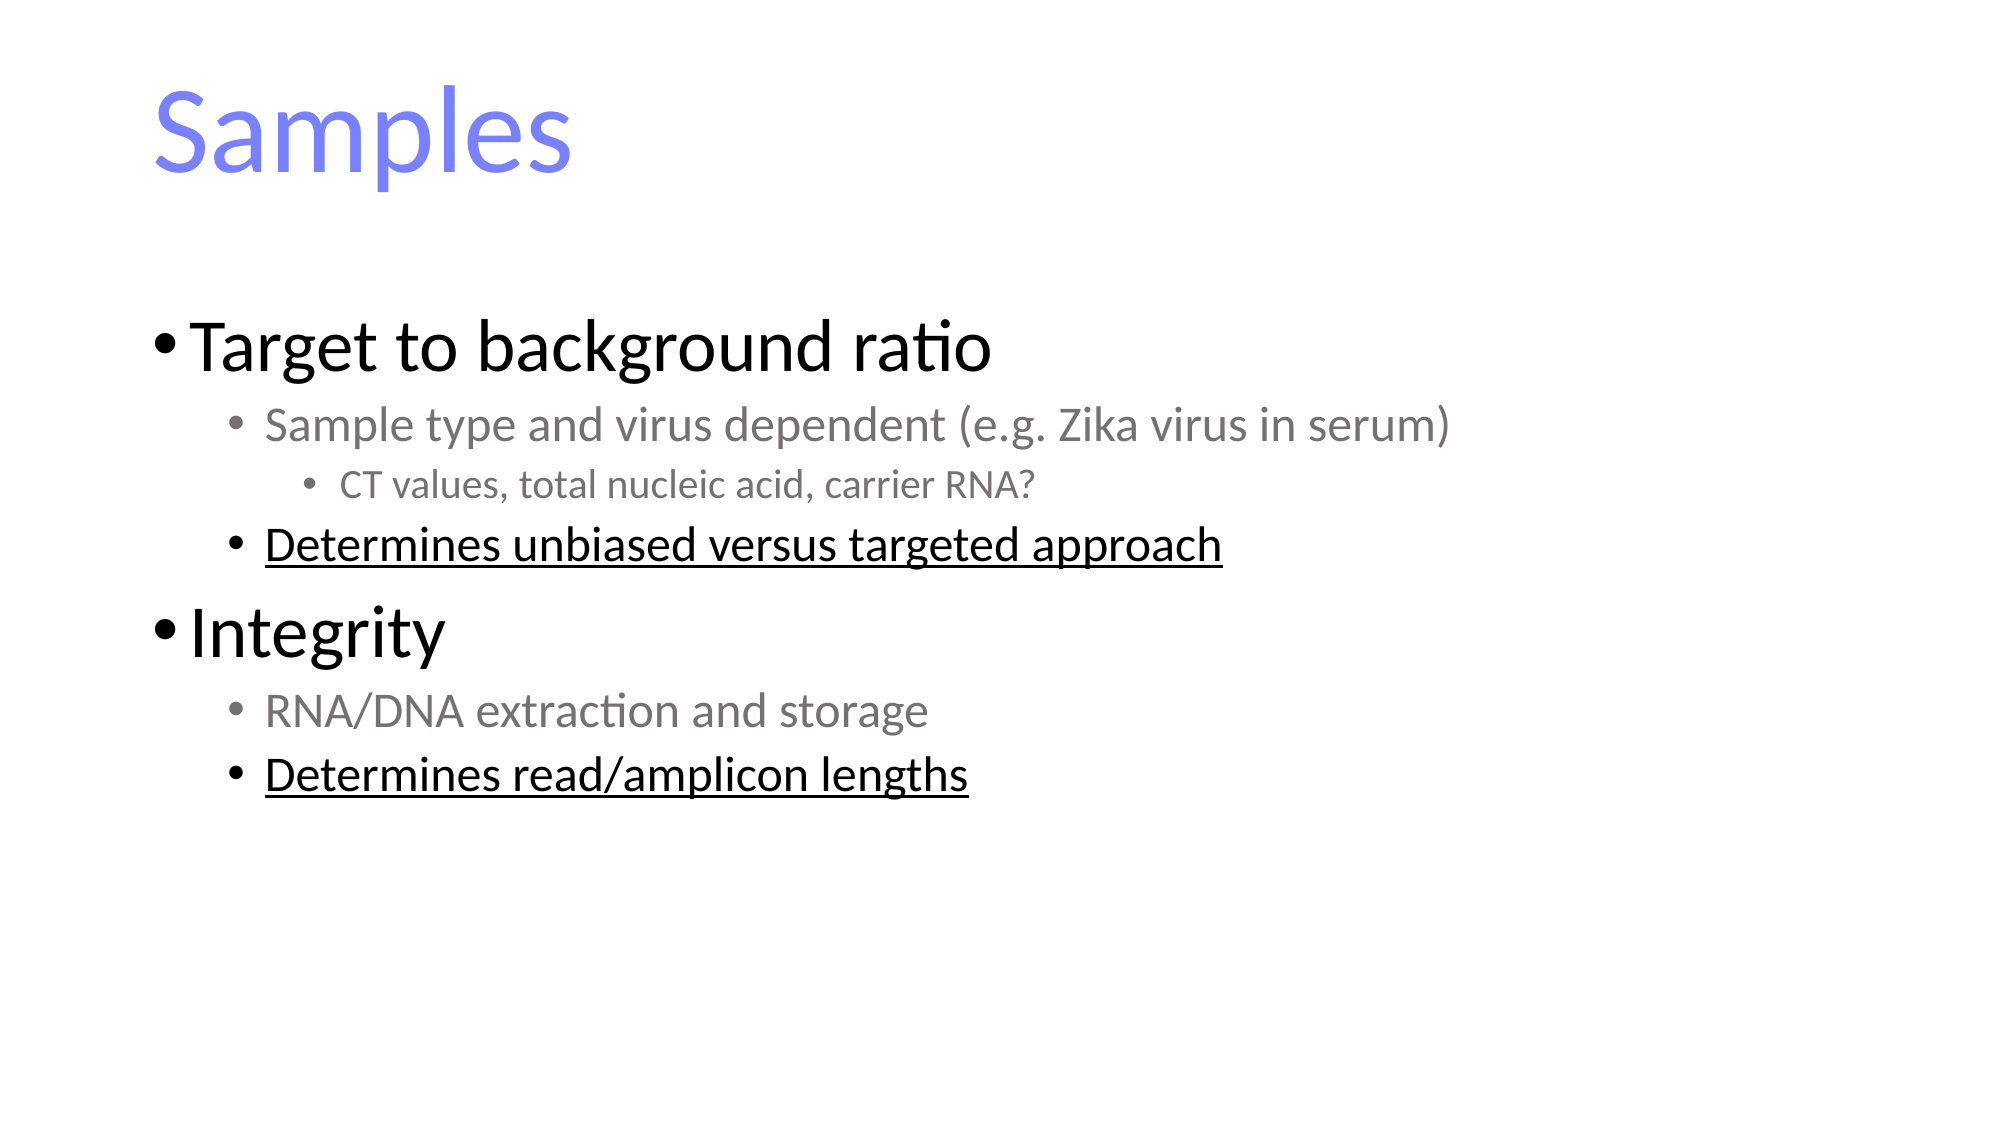

# Samples
Target to background ratio
Sample type and virus dependent (e.g. Zika virus in serum)
CT values, total nucleic acid, carrier RNA?
Determines unbiased versus targeted approach
Integrity
RNA/DNA extraction and storage
Determines read/amplicon lengths